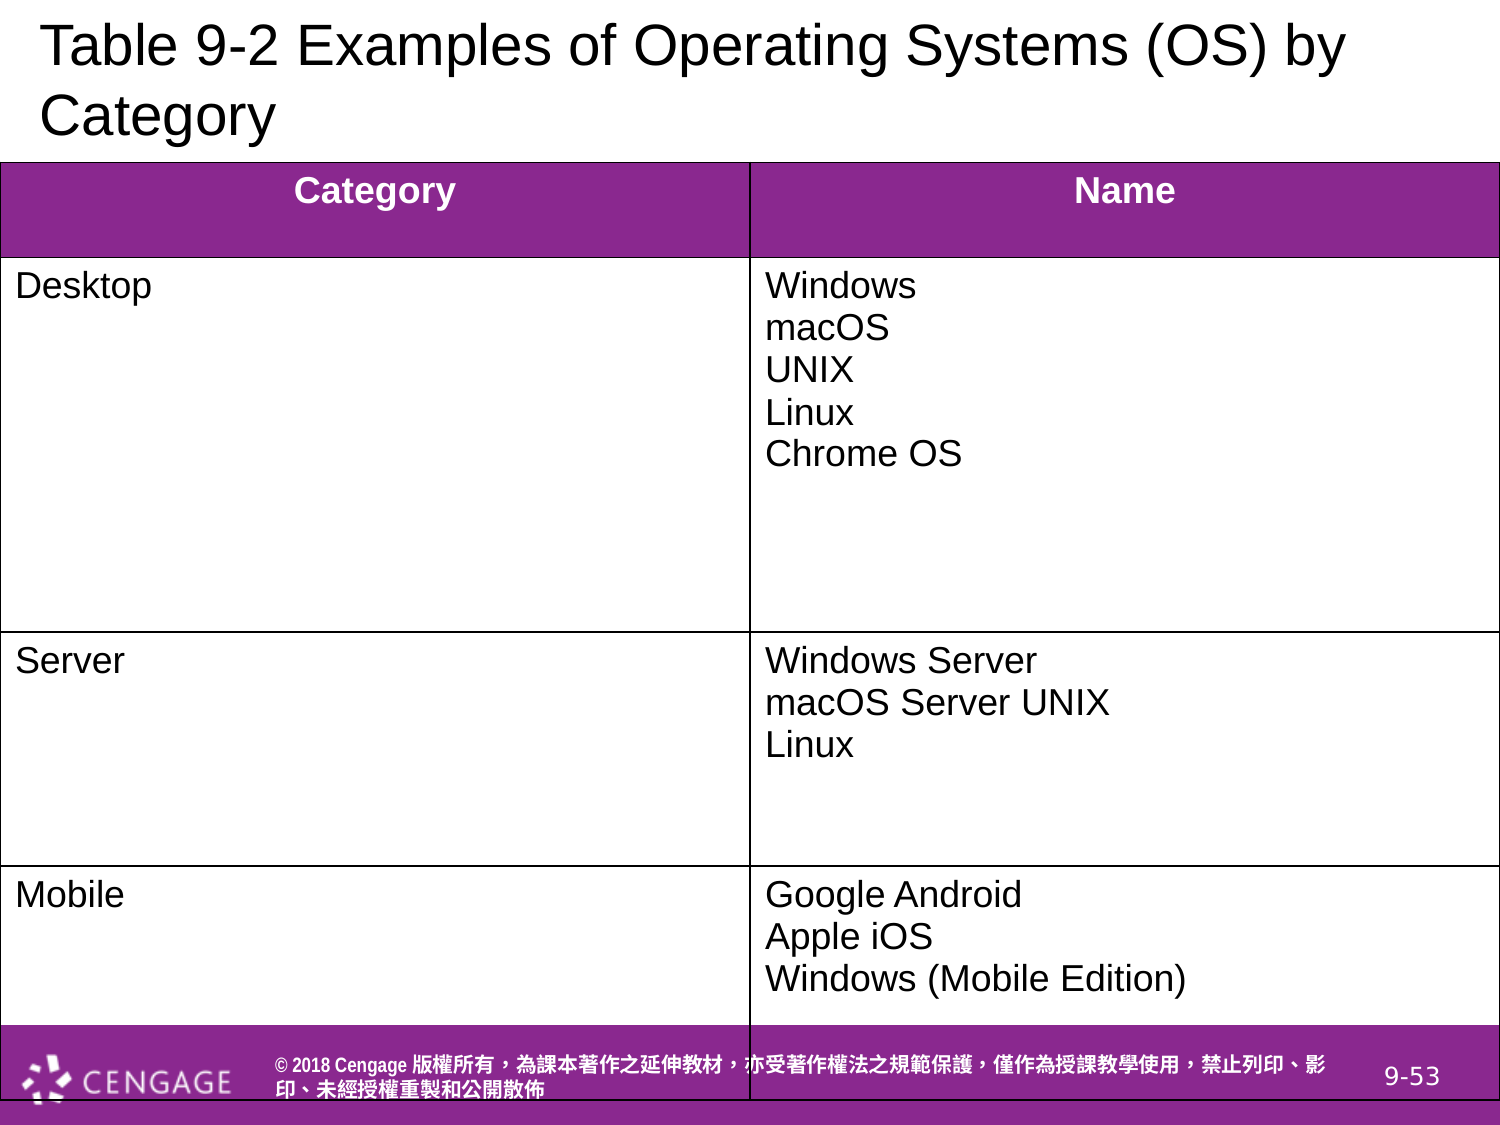

Table 9-2 Examples of Operating Systems (OS) by Category
| Category | Name |
| --- | --- |
| Desktop | Windows macOS UNIX Linux Chrome OS |
| Server | Windows Server macOS Server UNIX Linux |
| Mobile | Google Android Apple iOS Windows (Mobile Edition) |